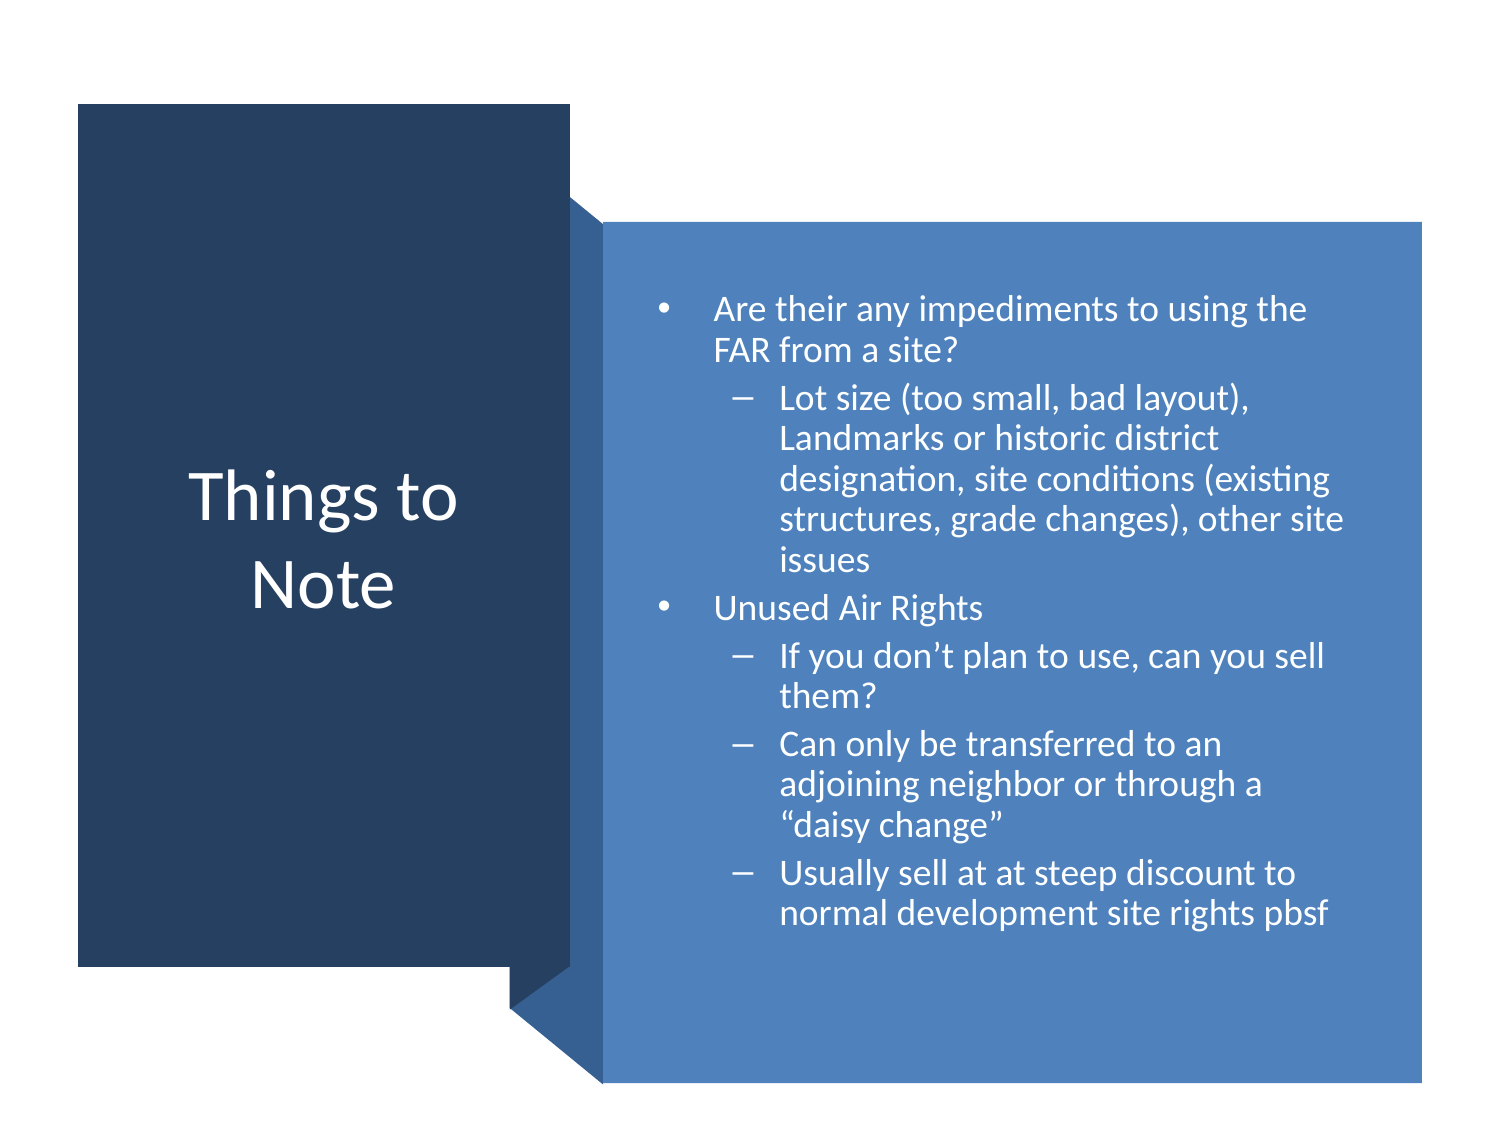

# Things to Note

Are their any impediments to using the FAR from a site?
Lot size (too small, bad layout), Landmarks or historic district designation, site conditions (existing structures, grade changes), other site issues
Unused Air Rights
If you don’t plan to use, can you sell them?
Can only be transferred to an adjoining neighbor or through a “daisy change”
Usually sell at at steep discount to normal development site rights pbsf